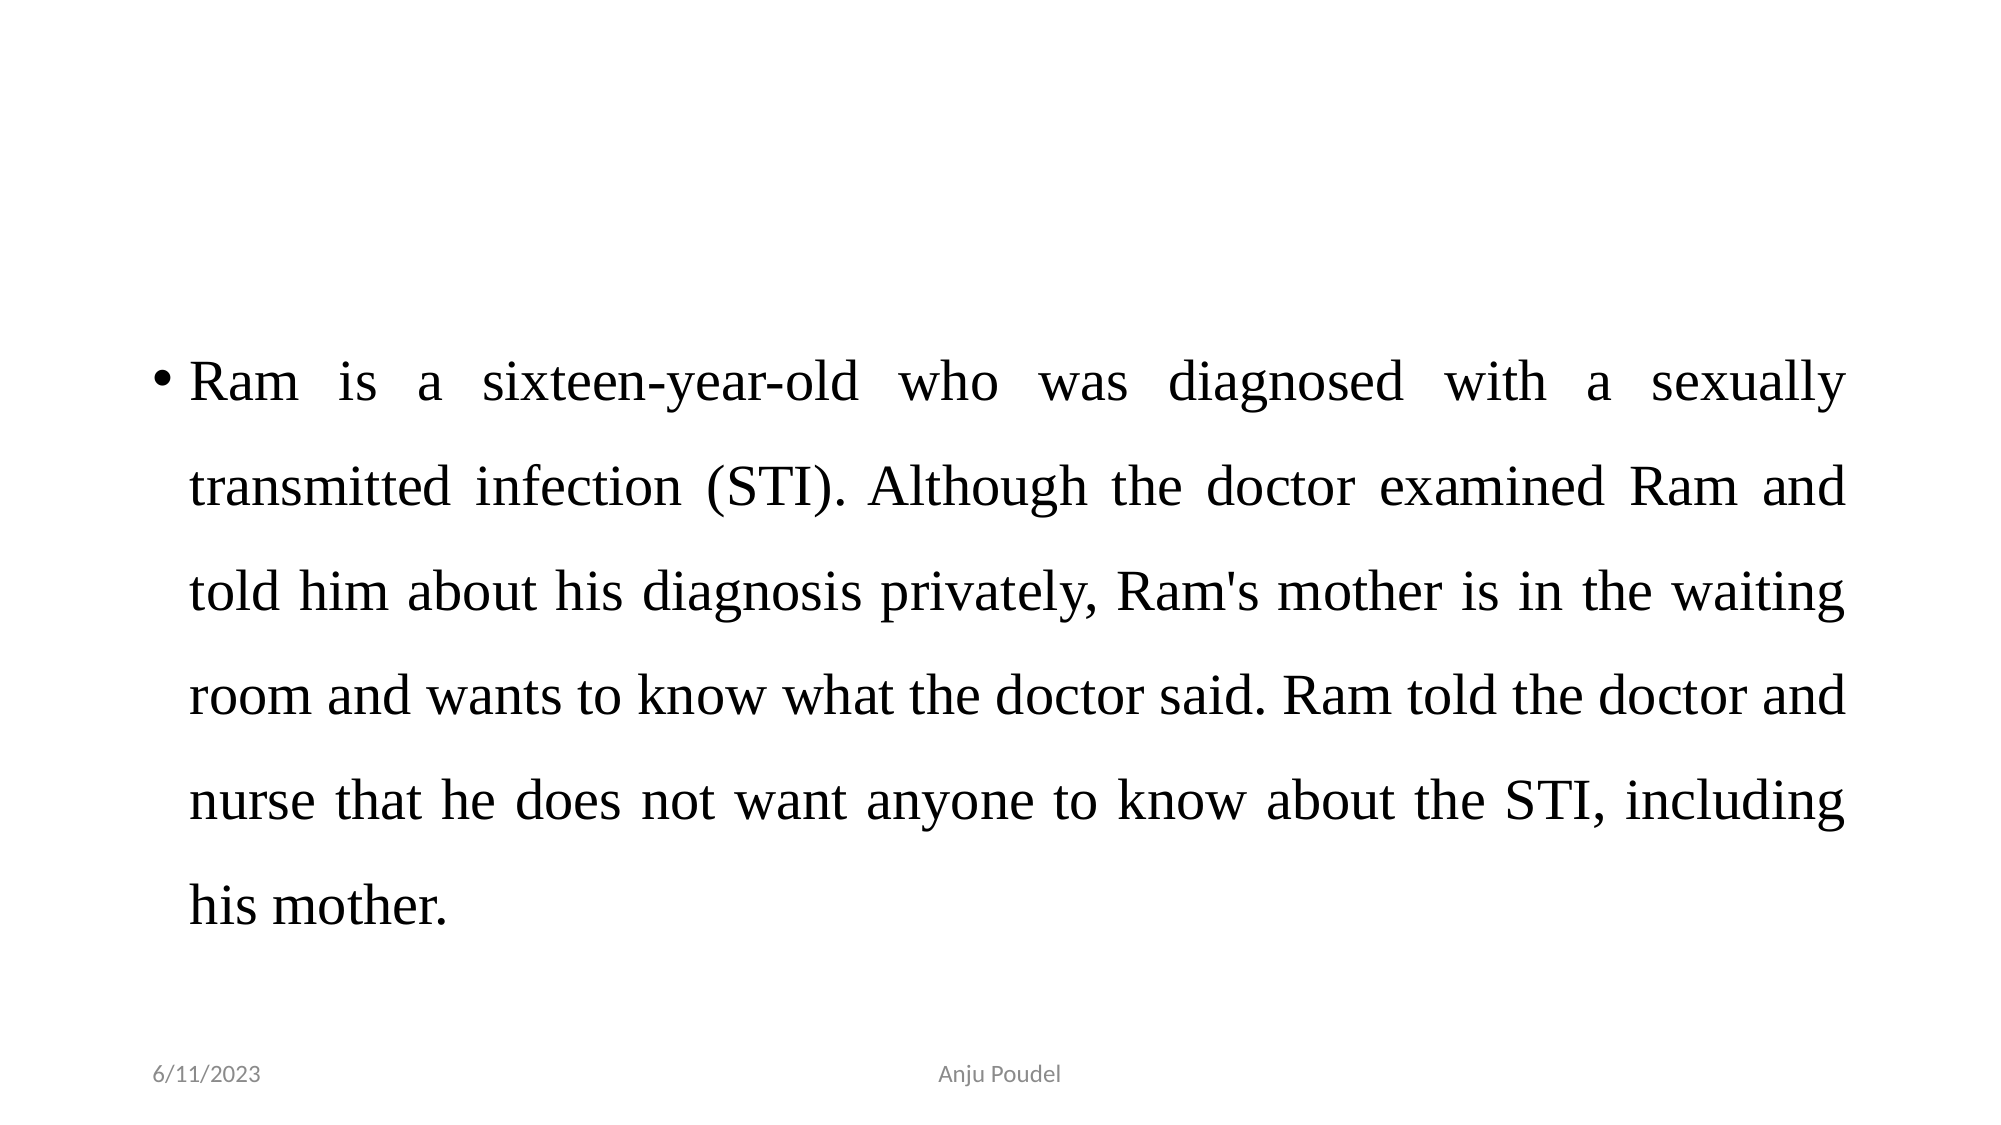

#
Ram is a sixteen-year-old who was diagnosed with a sexually transmitted infection (STI). Although the doctor examined Ram and told him about his diagnosis privately, Ram's mother is in the waiting room and wants to know what the doctor said. Ram told the doctor and nurse that he does not want anyone to know about the STI, including his mother.
6/11/2023
Anju Poudel